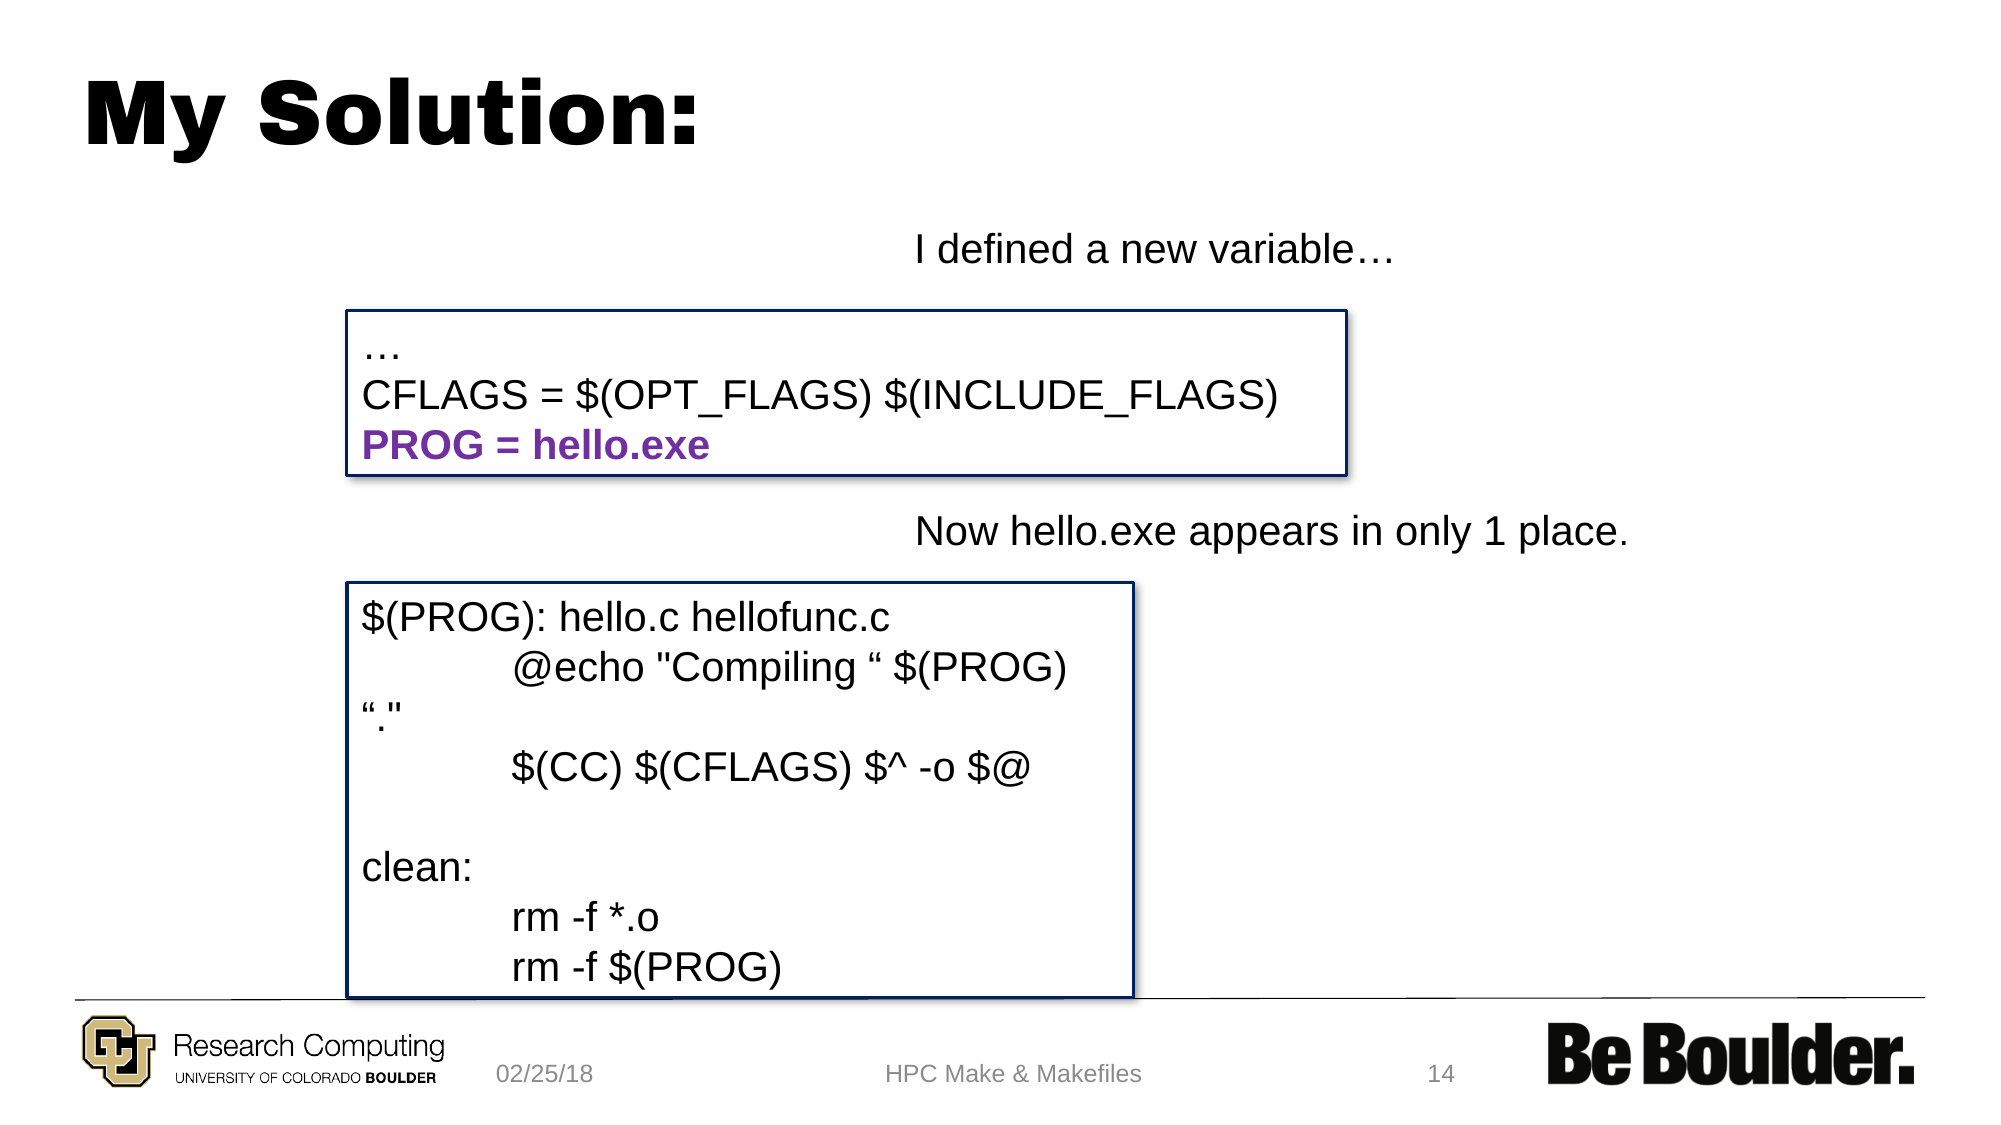

# My Solution:
I defined a new variable…
…
CFLAGS = $(OPT_FLAGS) $(INCLUDE_FLAGS)
PROG = hello.exe
Now hello.exe appears in only 1 place.
$(PROG): hello.c hellofunc.c
	@echo "Compiling “ $(PROG) “."
	$(CC) $(CFLAGS) $^ -o $@

clean:
	rm -f *.o
	rm -f $(PROG)
02/25/18
HPC Make & Makefiles
14